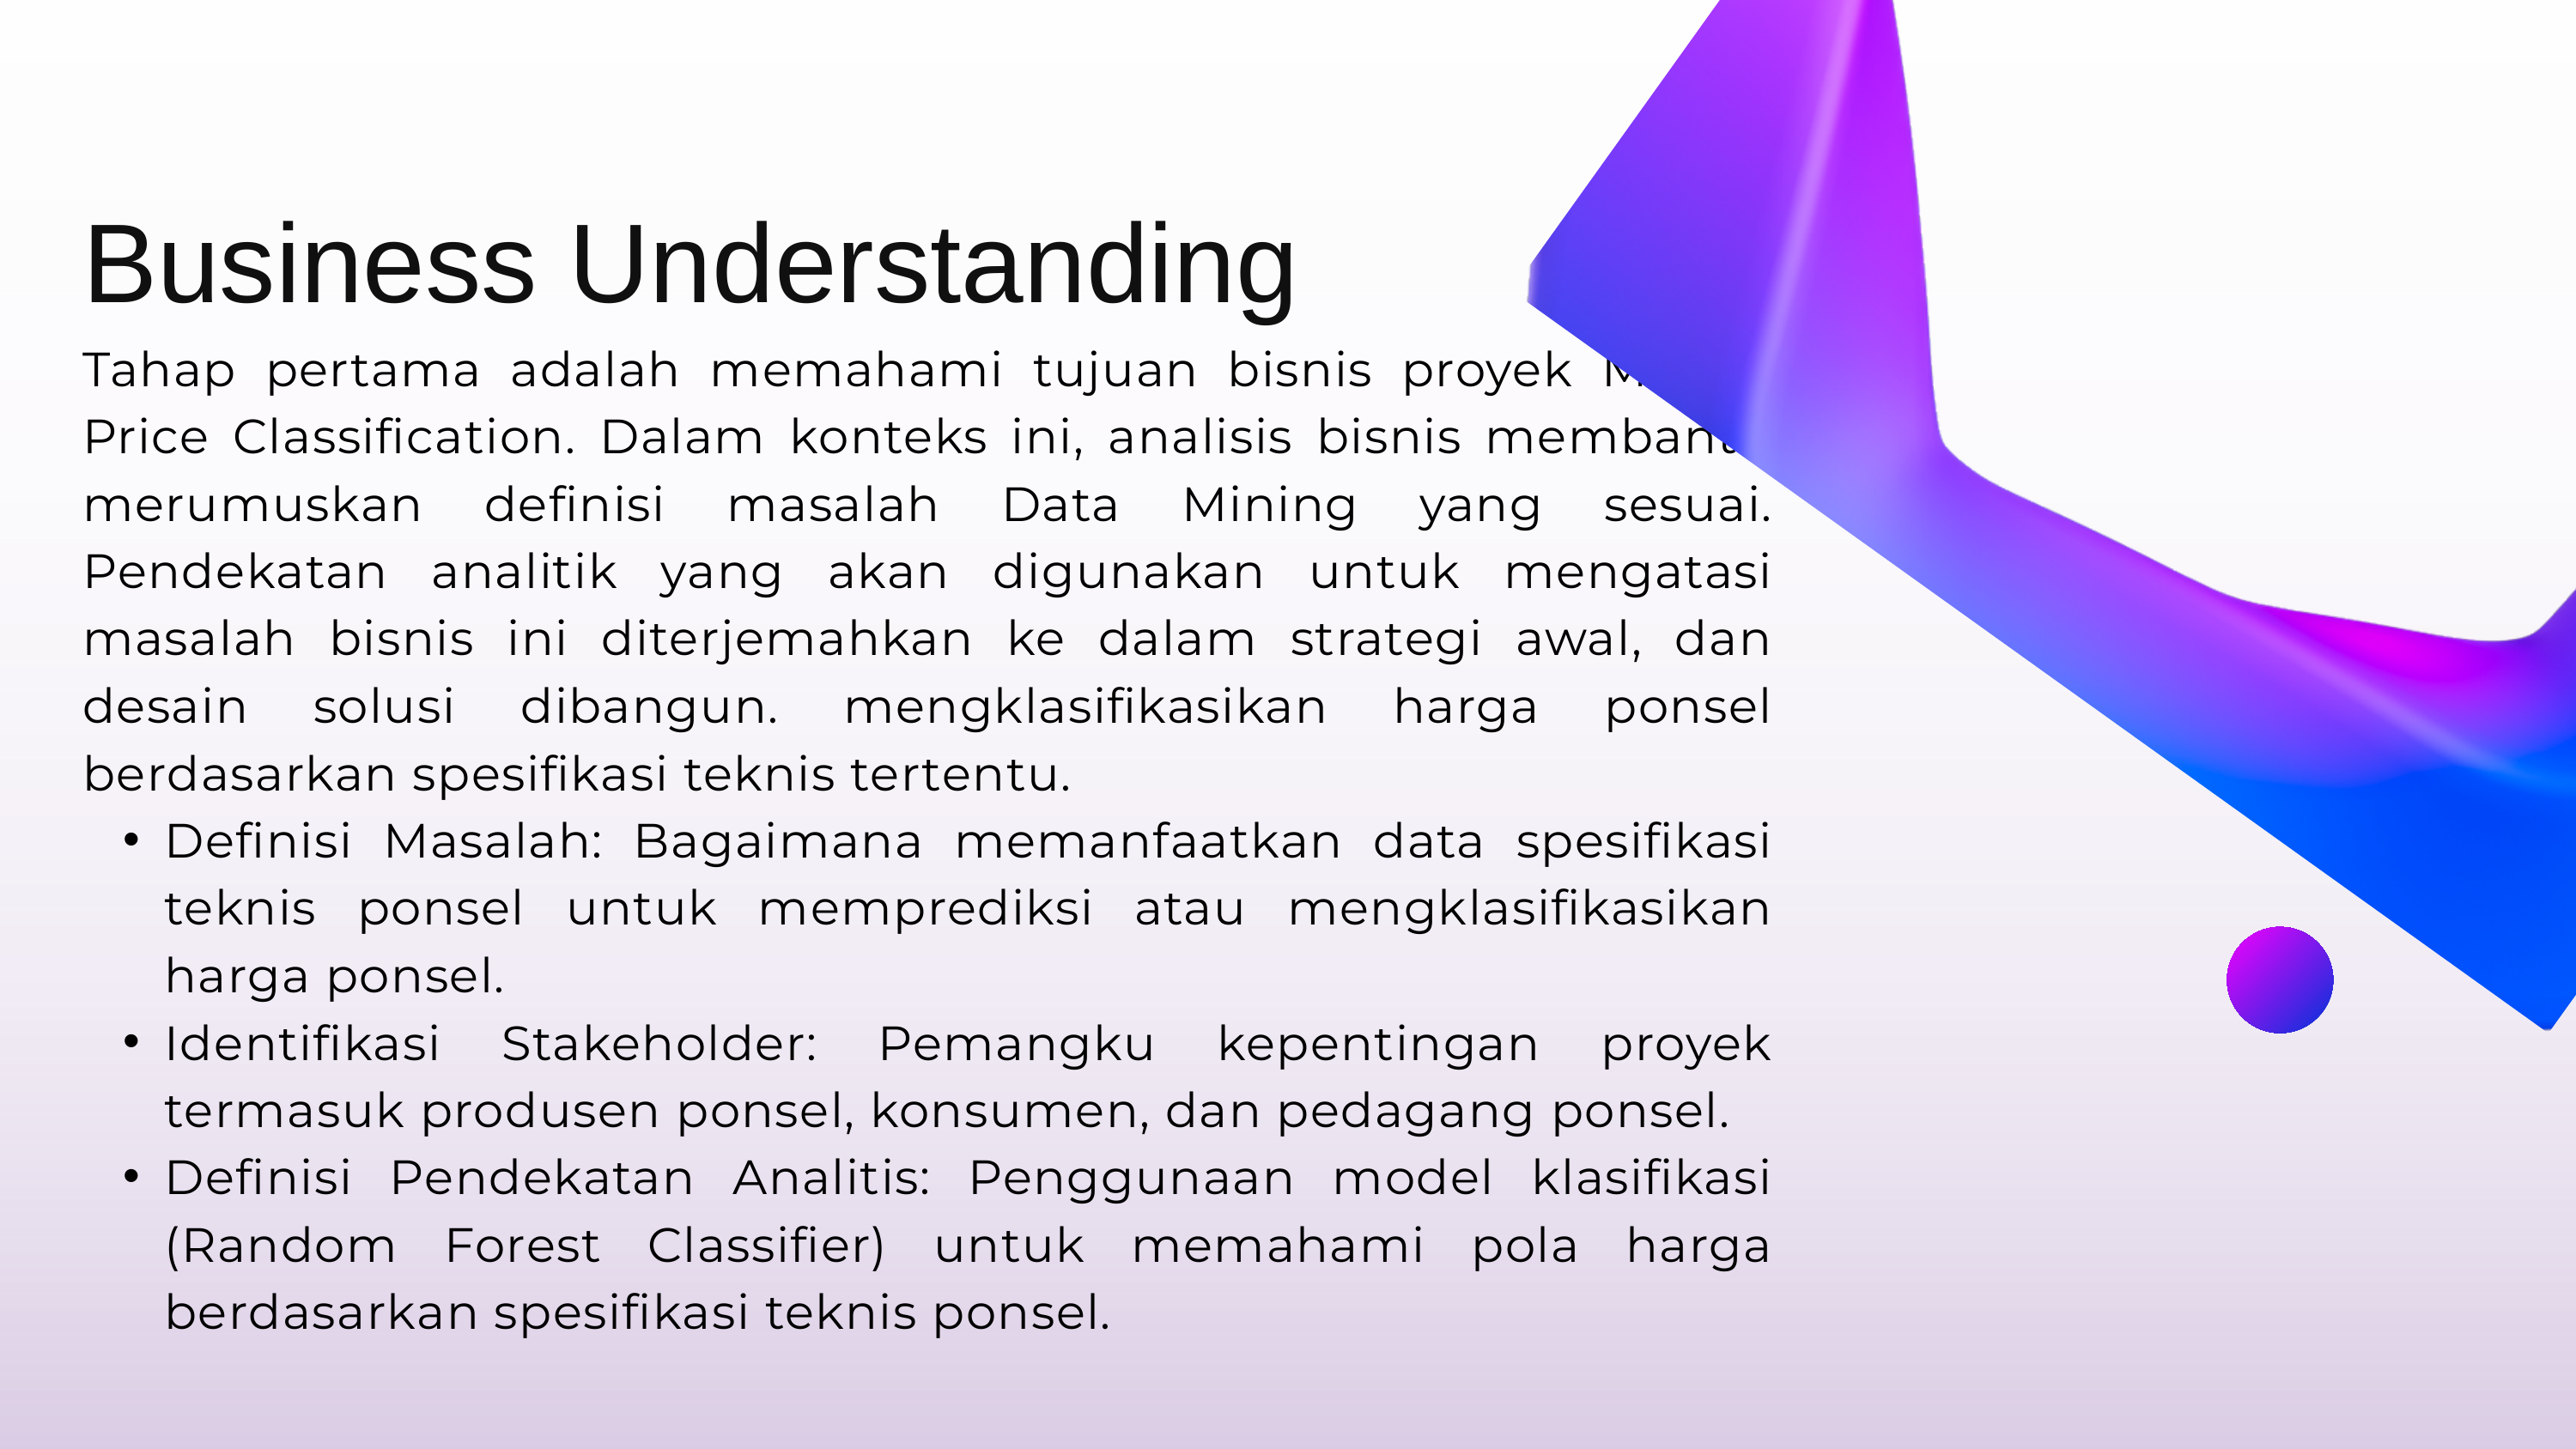

Business Understanding
Tahap pertama adalah memahami tujuan bisnis proyek Mobile Price Classification. Dalam konteks ini, analisis bisnis membantu merumuskan definisi masalah Data Mining yang sesuai. Pendekatan analitik yang akan digunakan untuk mengatasi masalah bisnis ini diterjemahkan ke dalam strategi awal, dan desain solusi dibangun. mengklasifikasikan harga ponsel berdasarkan spesifikasi teknis tertentu.
Definisi Masalah: Bagaimana memanfaatkan data spesifikasi teknis ponsel untuk memprediksi atau mengklasifikasikan harga ponsel.
Identifikasi Stakeholder: Pemangku kepentingan proyek termasuk produsen ponsel, konsumen, dan pedagang ponsel.
Definisi Pendekatan Analitis: Penggunaan model klasifikasi (Random Forest Classifier) untuk memahami pola harga berdasarkan spesifikasi teknis ponsel.